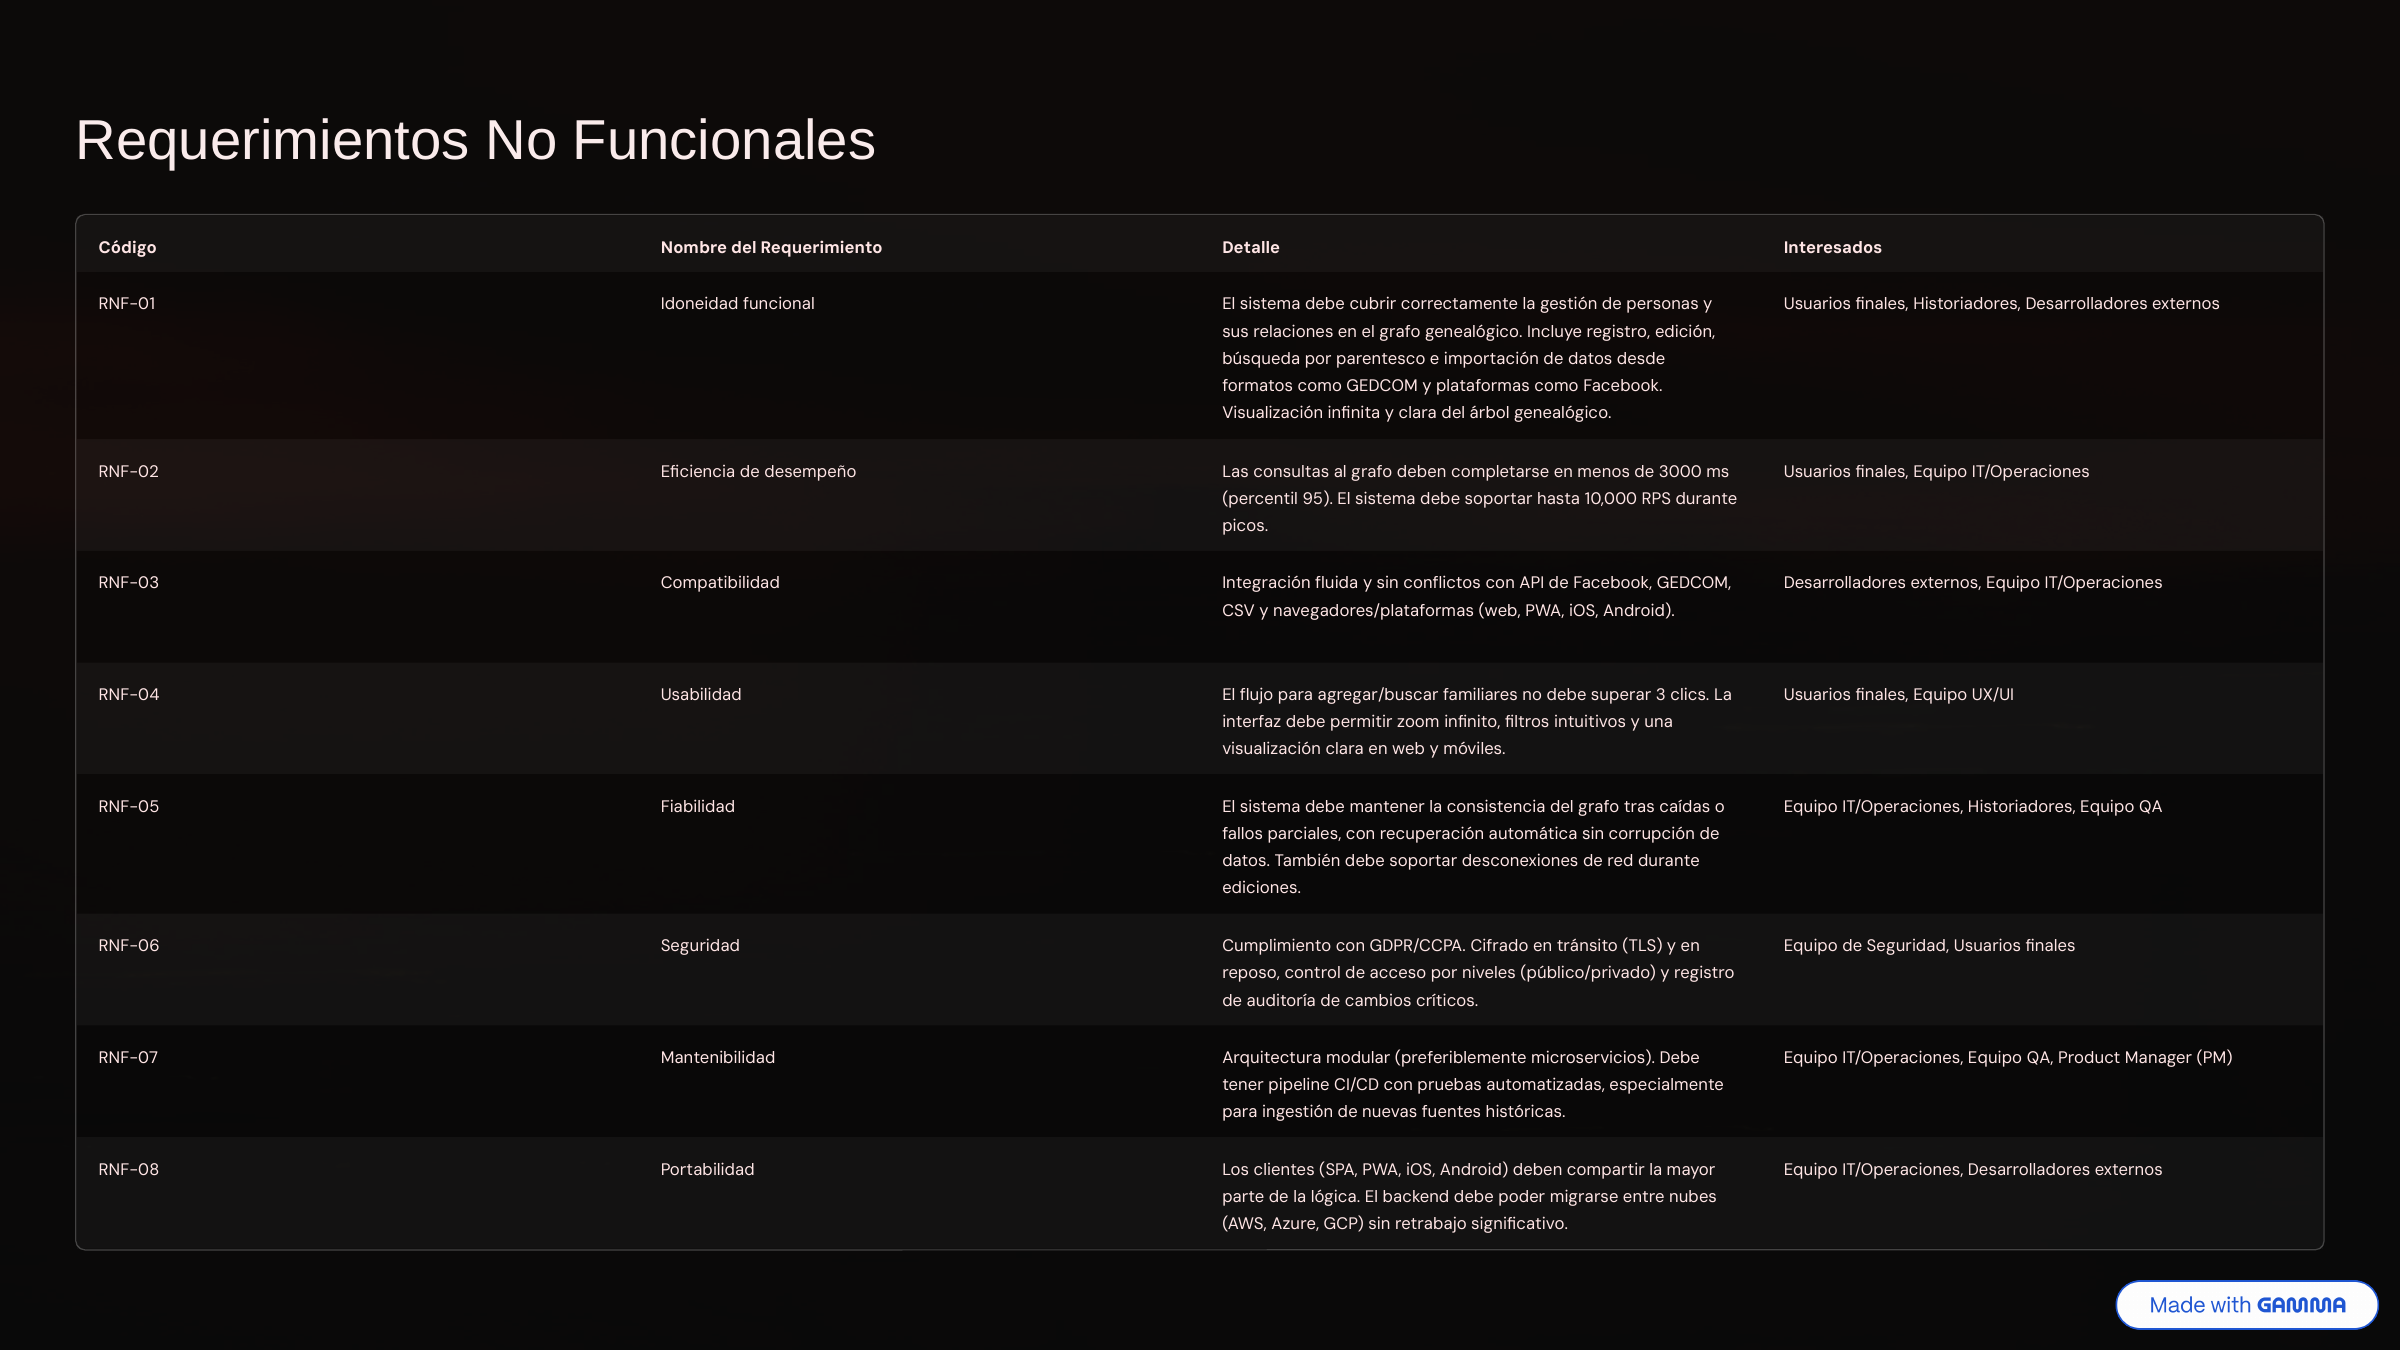

Requerimientos No Funcionales

Código
Nombre del Requerimiento
Detalle
Interesados

RNF-01
Idoneidad funcional
El sistema debe cubrir correctamente la gestión de personas y sus relaciones en el grafo genealógico. Incluye registro, edición, búsqueda por parentesco e importación de datos desde formatos como GEDCOM y plataformas como Facebook. Visualización infinita y clara del árbol genealógico.
Usuarios finales, Historiadores, Desarrolladores externos

RNF-02
Eficiencia de desempeño
Las consultas al grafo deben completarse en menos de 3000 ms (percentil 95). El sistema debe soportar hasta 10,000 RPS durante picos.
Usuarios finales, Equipo IT/Operaciones

RNF-03
Compatibilidad
Integración fluida y sin conflictos con API de Facebook, GEDCOM, CSV y navegadores/plataformas (web, PWA, iOS, Android).
Desarrolladores externos, Equipo IT/Operaciones

RNF-04
Usabilidad
El flujo para agregar/buscar familiares no debe superar 3 clics. La interfaz debe permitir zoom infinito, filtros intuitivos y una visualización clara en web y móviles.
Usuarios finales, Equipo UX/UI

RNF-05
Fiabilidad
El sistema debe mantener la consistencia del grafo tras caídas o fallos parciales, con recuperación automática sin corrupción de datos. También debe soportar desconexiones de red durante ediciones.
Equipo IT/Operaciones, Historiadores, Equipo QA

RNF-06
Seguridad
Cumplimiento con GDPR/CCPA. Cifrado en tránsito (TLS) y en reposo, control de acceso por niveles (público/privado) y registro de auditoría de cambios críticos.
Equipo de Seguridad, Usuarios finales

RNF-07
Mantenibilidad
Arquitectura modular (preferiblemente microservicios). Debe tener pipeline CI/CD con pruebas automatizadas, especialmente para ingestión de nuevas fuentes históricas.
Equipo IT/Operaciones, Equipo QA, Product Manager (PM)

RNF-08
Portabilidad
Los clientes (SPA, PWA, iOS, Android) deben compartir la mayor parte de la lógica. El backend debe poder migrarse entre nubes (AWS, Azure, GCP) sin retrabajo significativo.
Equipo IT/Operaciones, Desarrolladores externos